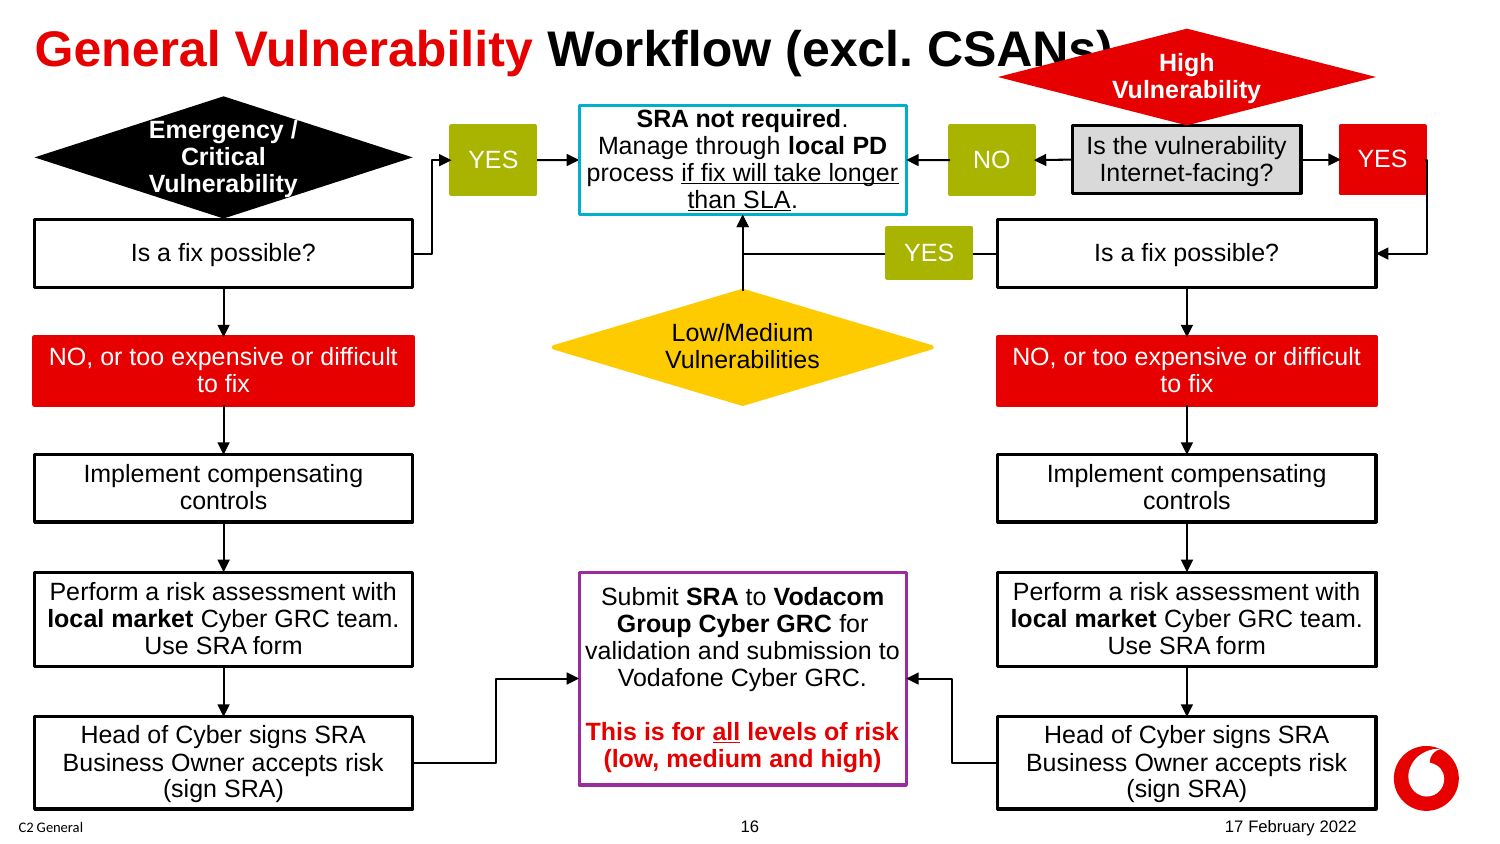

# General Vulnerability Workflow (excl. CSANs)
High Vulnerability
Emergency / Critical Vulnerability
SRA not required.
Manage through local PD process if fix will take longer than SLA.
Is the vulnerability Internet-facing?
YES
YES
NO
Is a fix possible?
Is a fix possible?
YES
Low/Medium Vulnerabilities
NO, or too expensive or difficult to fix
NO, or too expensive or difficult to fix
Implement compensating controls
Implement compensating controls
Perform a risk assessment with local market Cyber GRC team.
Use SRA form
Perform a risk assessment with local market Cyber GRC team.
Use SRA form
Submit SRA to Vodacom Group Cyber GRC for validation and submission to Vodafone Cyber GRC.

This is for all levels of risk (low, medium and high)
Head of Cyber signs SRA
Business Owner accepts risk (sign SRA)
Head of Cyber signs SRA
Business Owner accepts risk (sign SRA)
17 February 2022
16